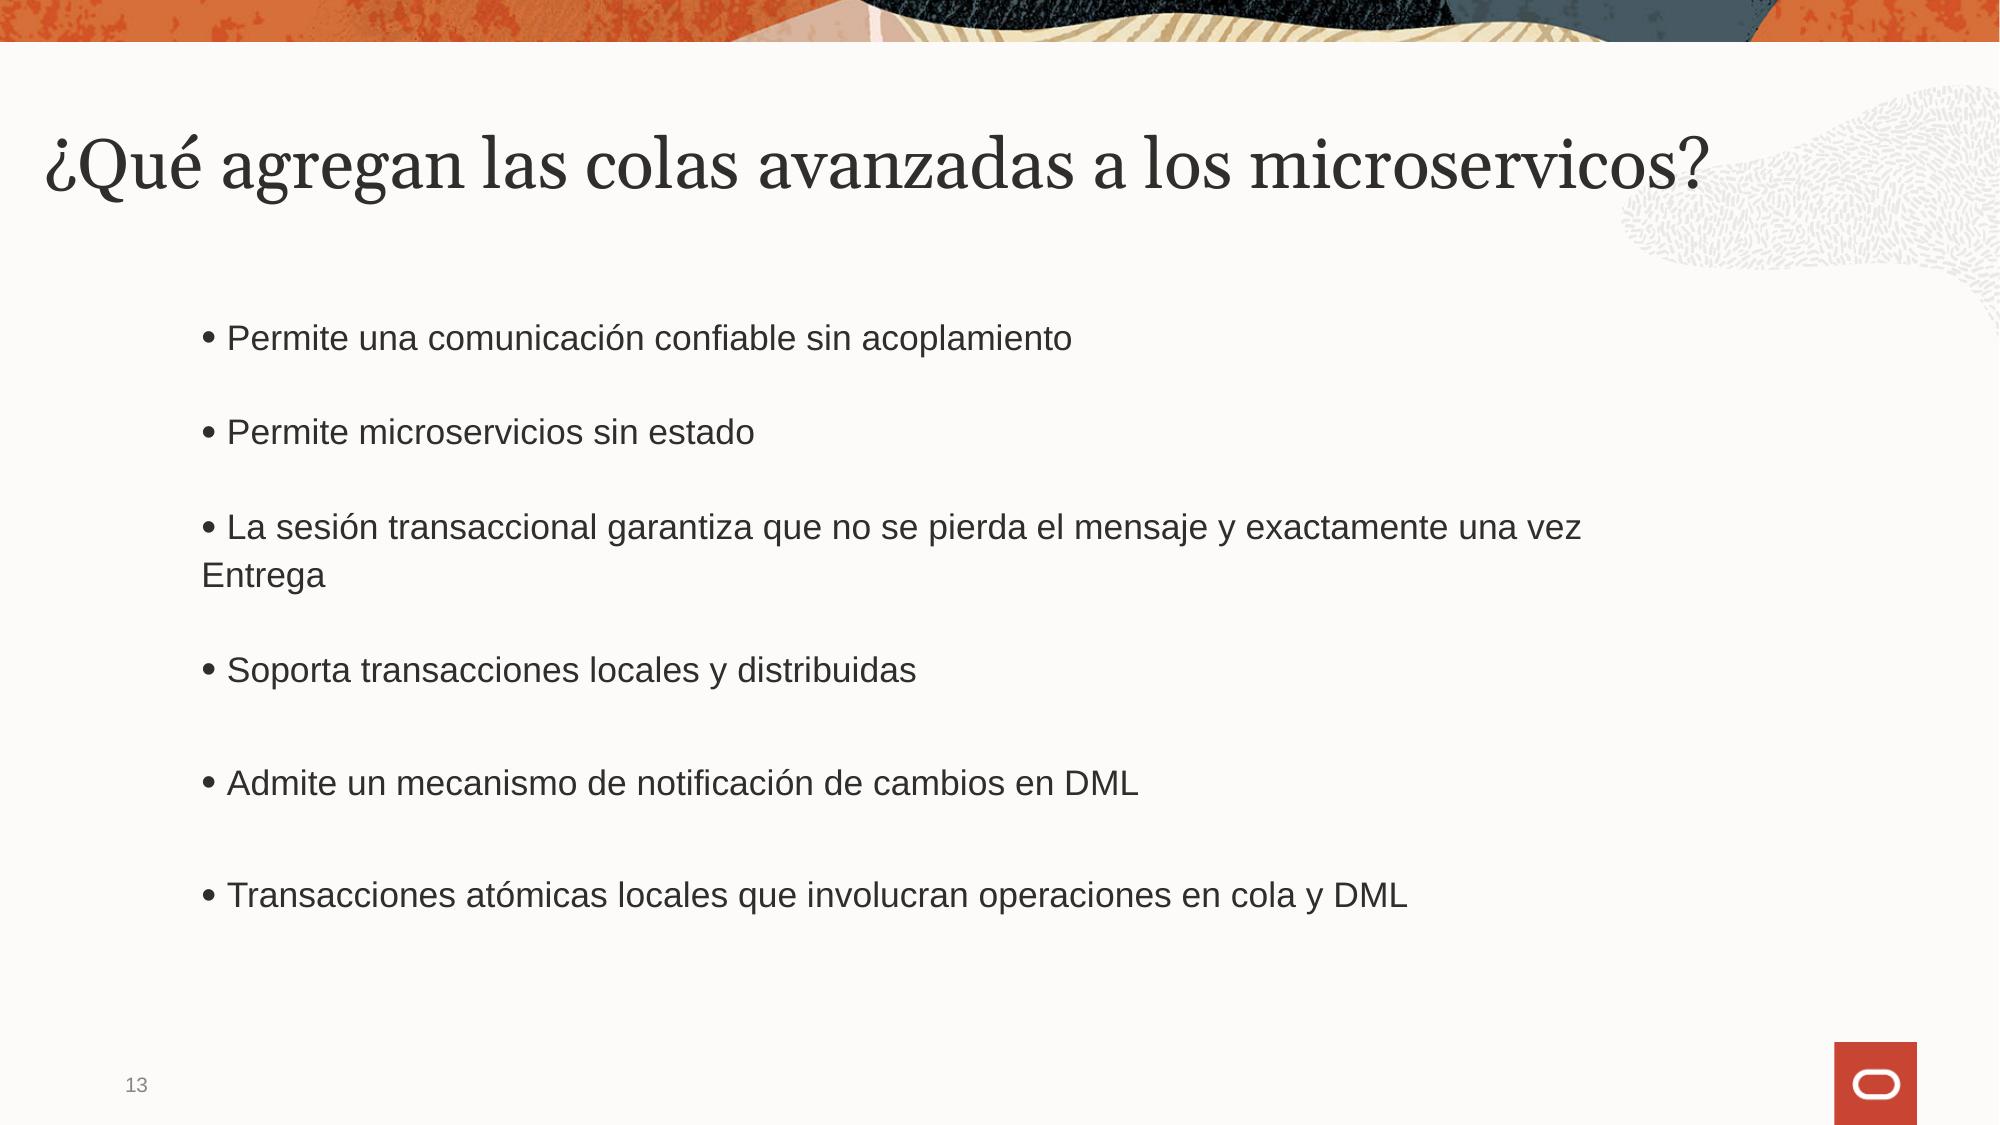

¿Qué agregan las colas avanzadas a los microservicos?
Permite una comunicación confiable sin acoplamiento

Permite microservicios sin estado

La sesión transaccional garantiza que no se pierda el mensaje y exactamente una vez
Entrega

Soporta transacciones locales y distribuidas

Admite un mecanismo de notificación de cambios en DML

Transacciones atómicas locales que involucran operaciones en cola y DML
13